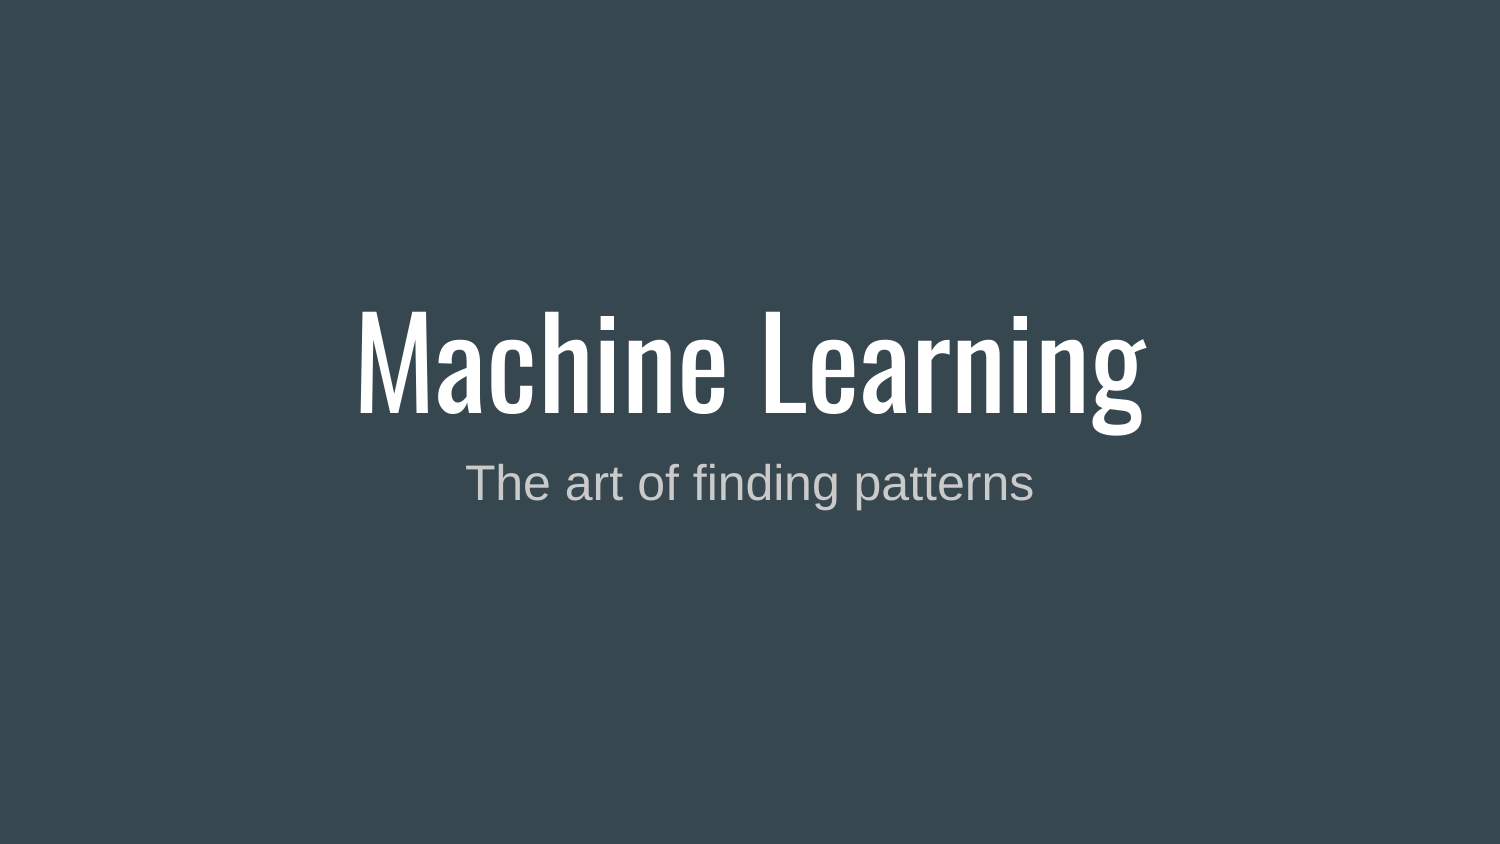

# Machine Learning
The art of finding patterns